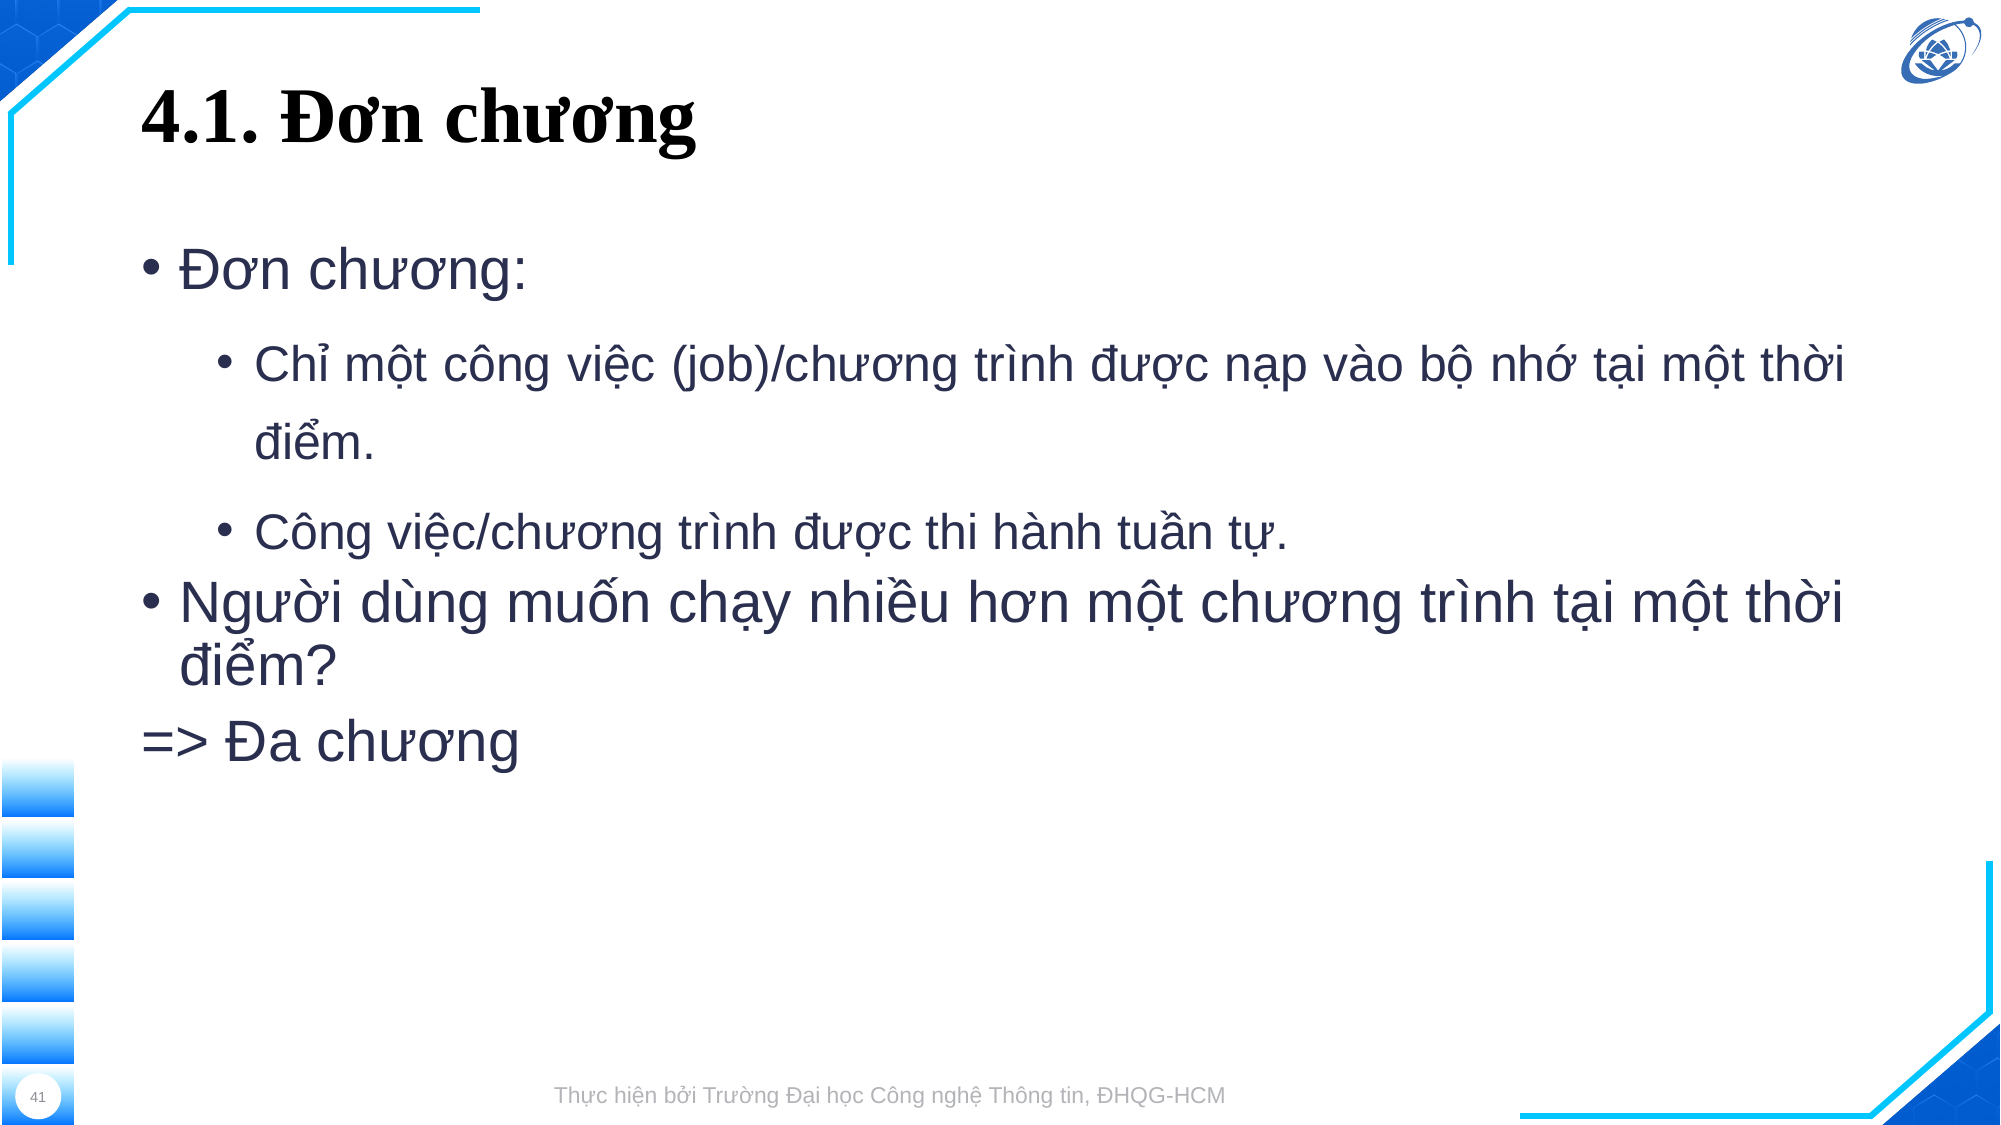

# 4.1. Đơn chương
Đơn chương:
Chỉ một công việc (job)/chương trình được nạp vào bộ nhớ tại một thời điểm.
Công việc/chương trình được thi hành tuần tự.
Người dùng muốn chạy nhiều hơn một chương trình tại một thời điểm?
=> Đa chương

41
Thực hiện bởi Trường Đại học Công nghệ Thông tin, ĐHQG-HCM